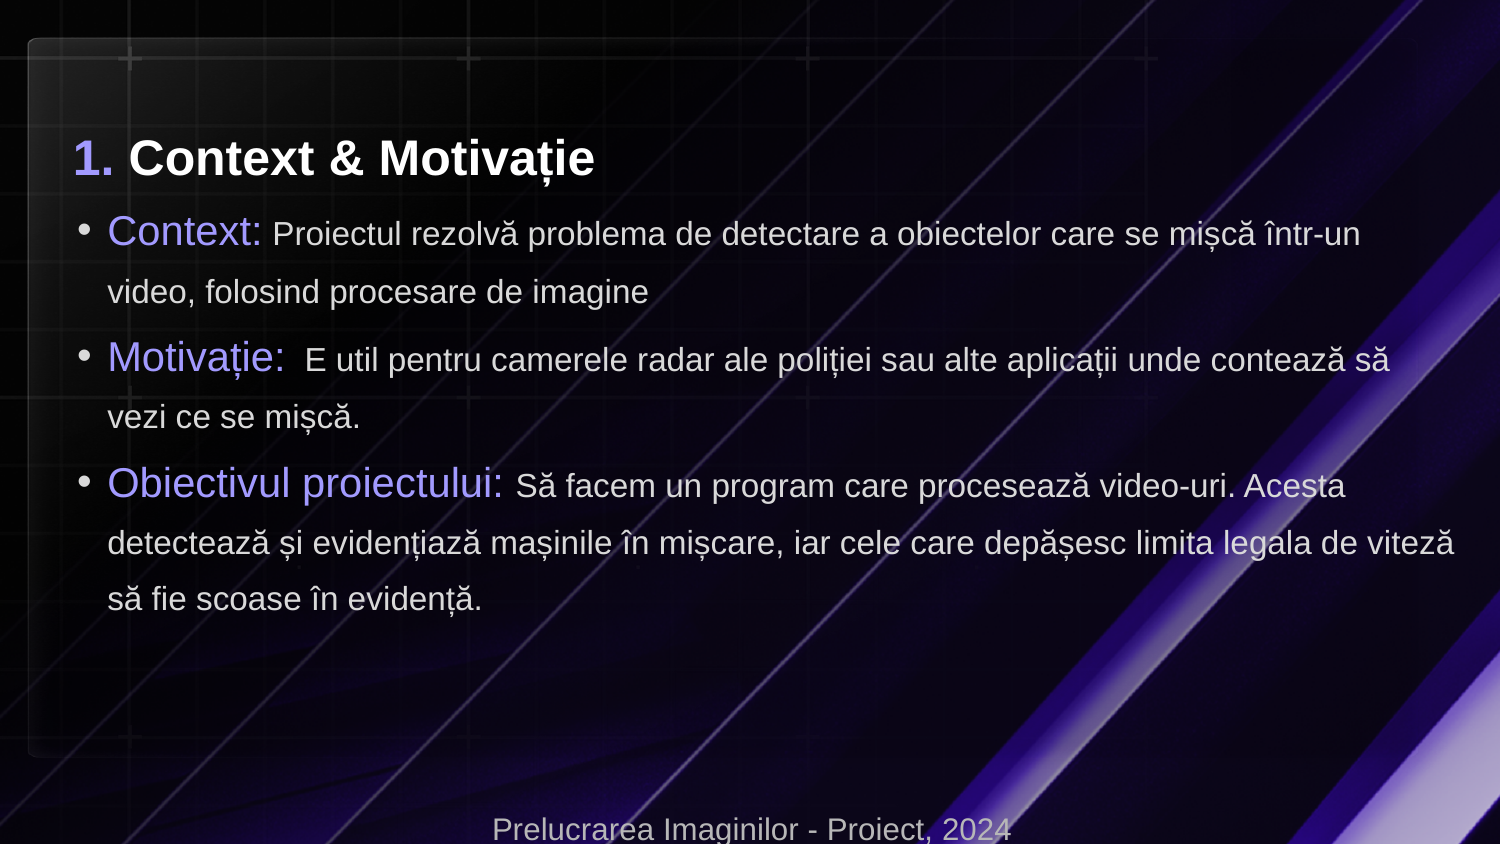

1. Context & Motivație
Context: Proiectul rezolvă problema de detectare a obiectelor care se mișcă într-un video, folosind procesare de imagine
Motivație:  E util pentru camerele radar ale poliției sau alte aplicații unde contează să vezi ce se mișcă.
Obiectivul proiectului: Să facem un program care procesează video-uri. Acesta detectează și evidențiază mașinile în mișcare, iar cele care depășesc limita legala de viteză să fie scoase în evidență.
Prelucrarea Imaginilor - Proiect, 2024